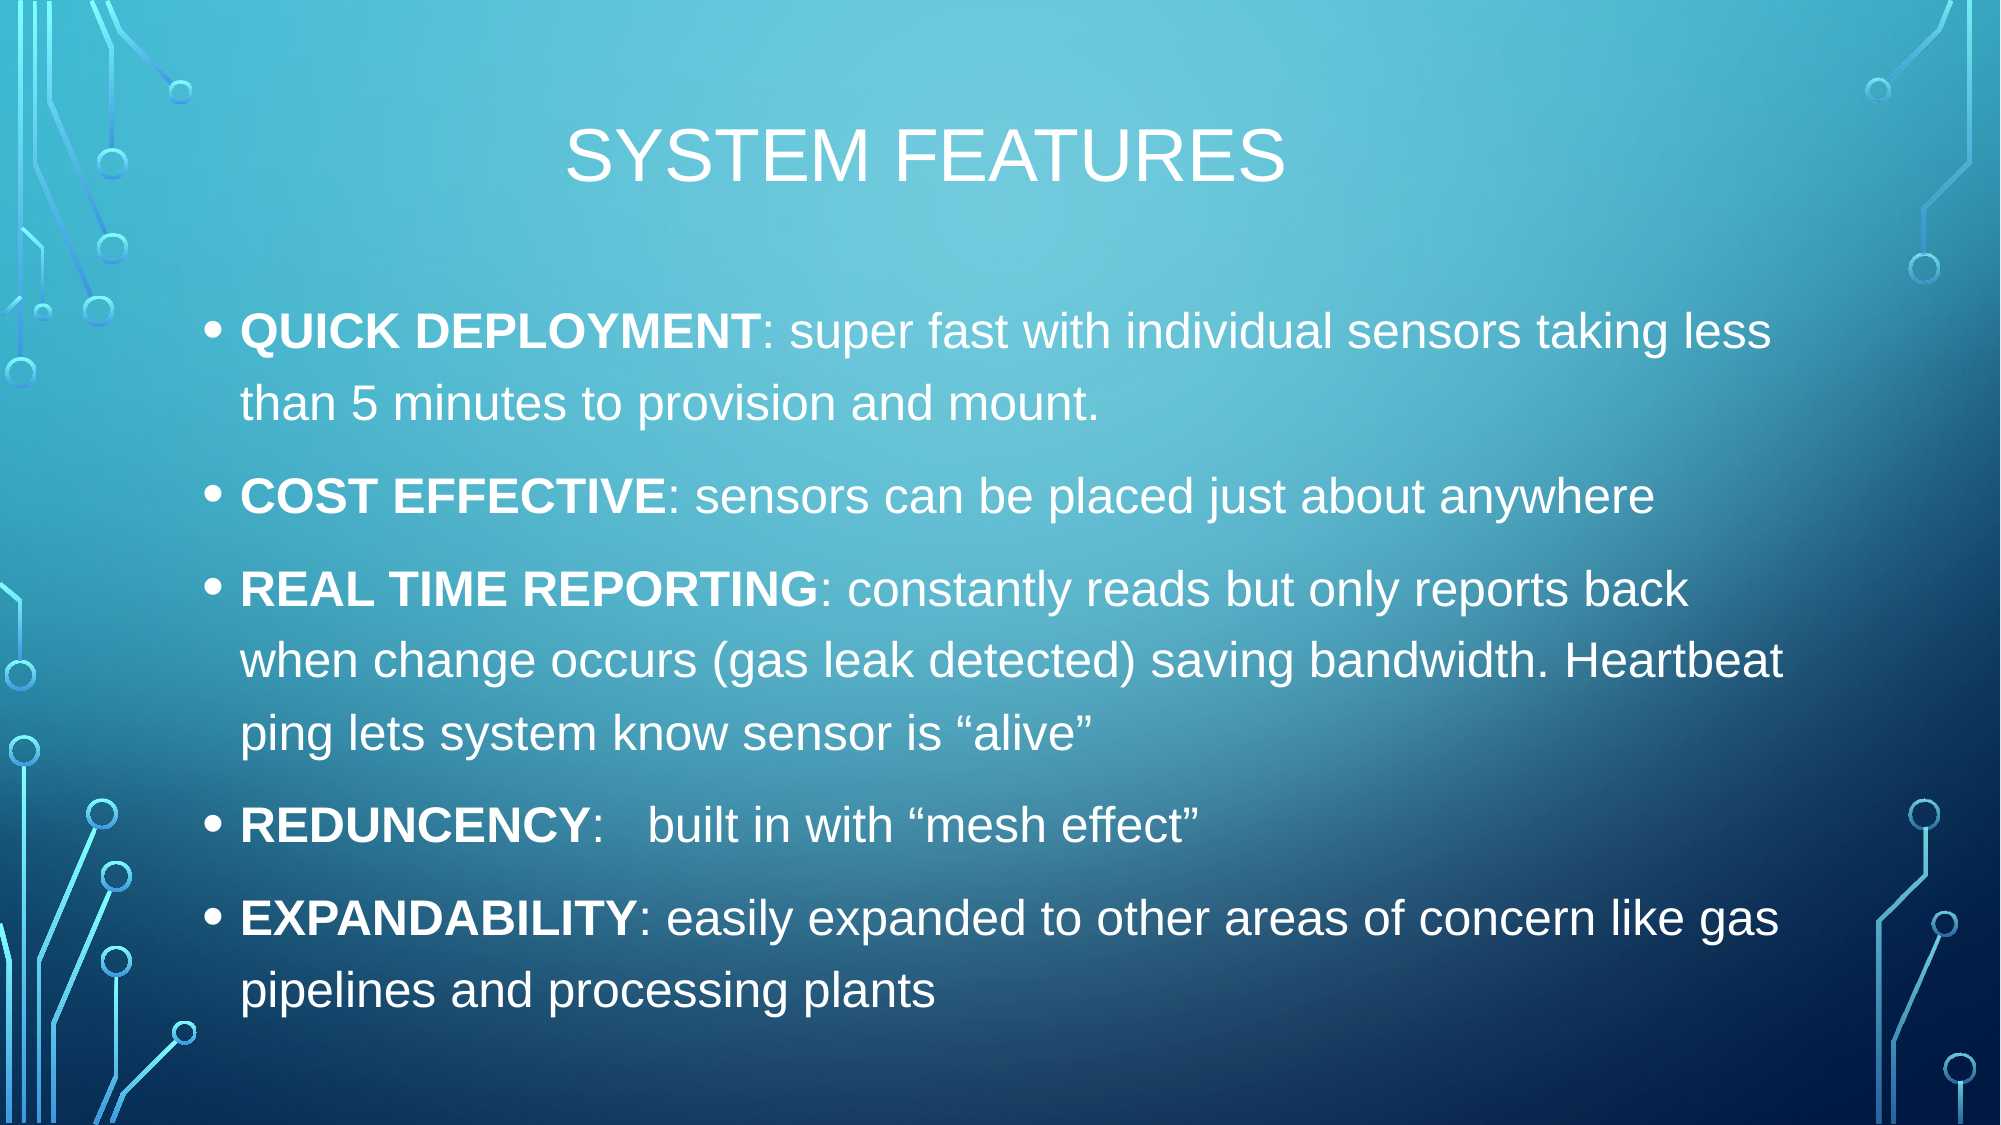

# SYSTEM FEATURES
QUICK DEPLOYMENT: super fast with individual sensors taking less than 5 minutes to provision and mount.
COST EFFECTIVE: sensors can be placed just about anywhere
REAL TIME REPORTING: constantly reads but only reports back when change occurs (gas leak detected) saving bandwidth. Heartbeat ping lets system know sensor is “alive”
REDUNCENCY:   built in with “mesh effect”
EXPANDABILITY: easily expanded to other areas of concern like gas pipelines and processing plants